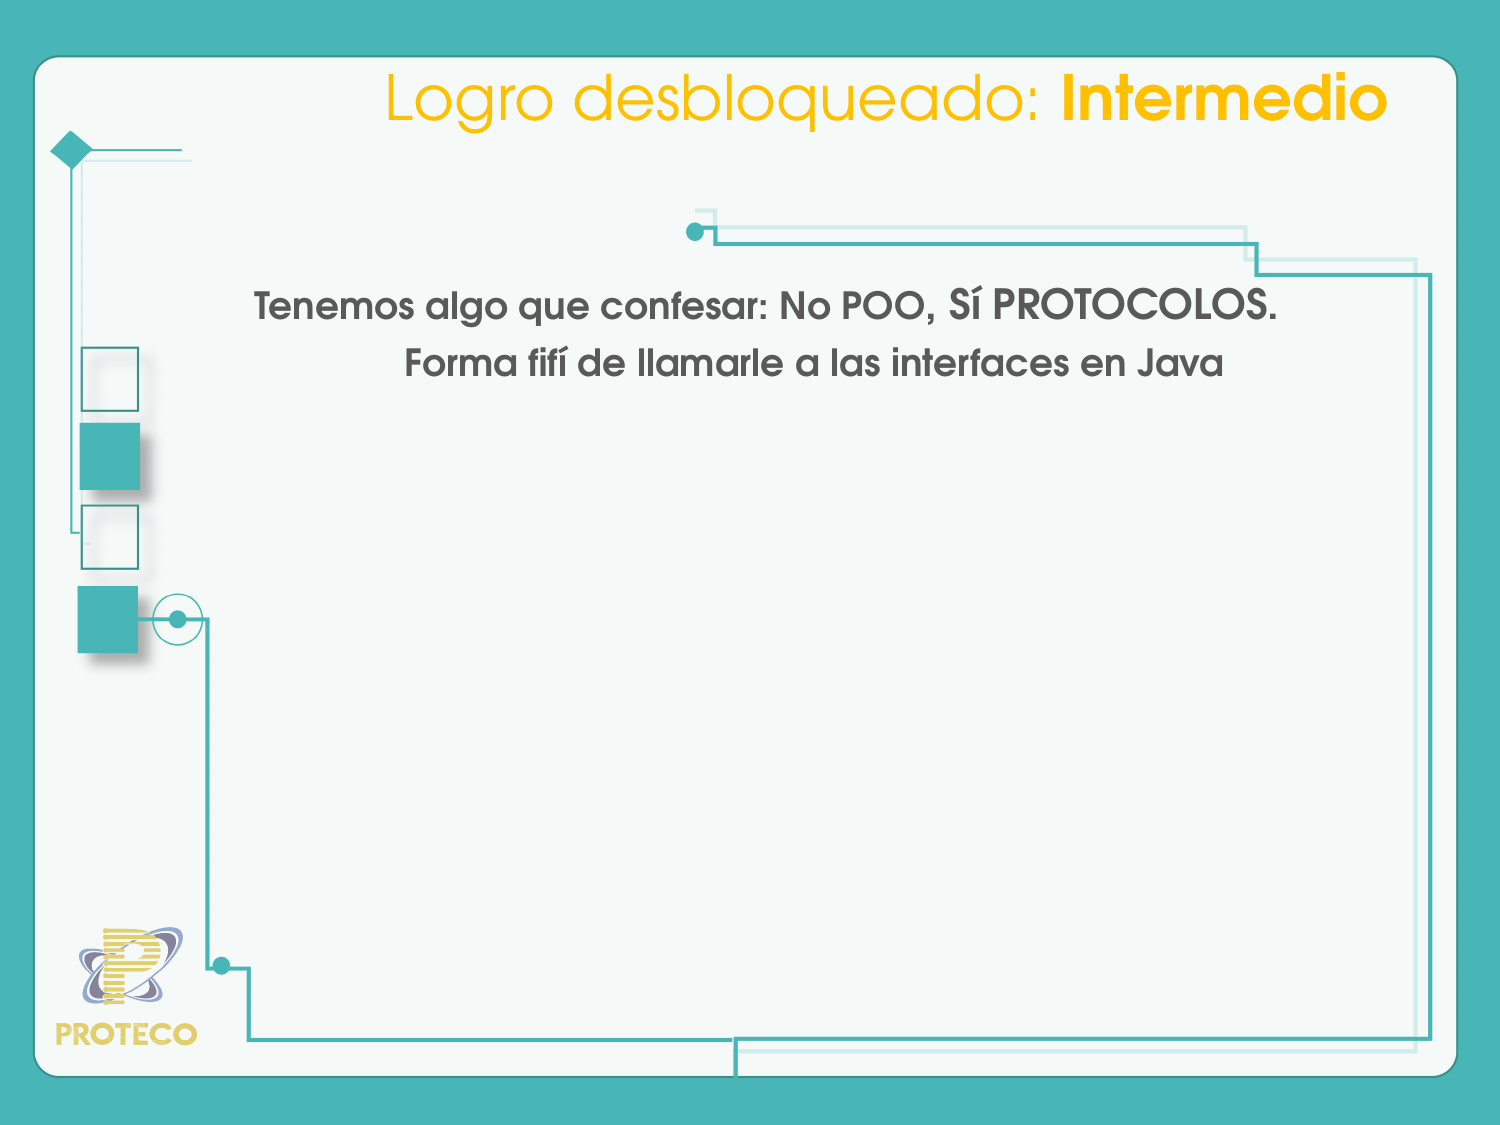

# Logro desbloqueado: Intermedio
Tenemos algo que confesar: No POO, Sí PROTOCOLOS.
	Forma fifí de llamarle a las interfaces en Java